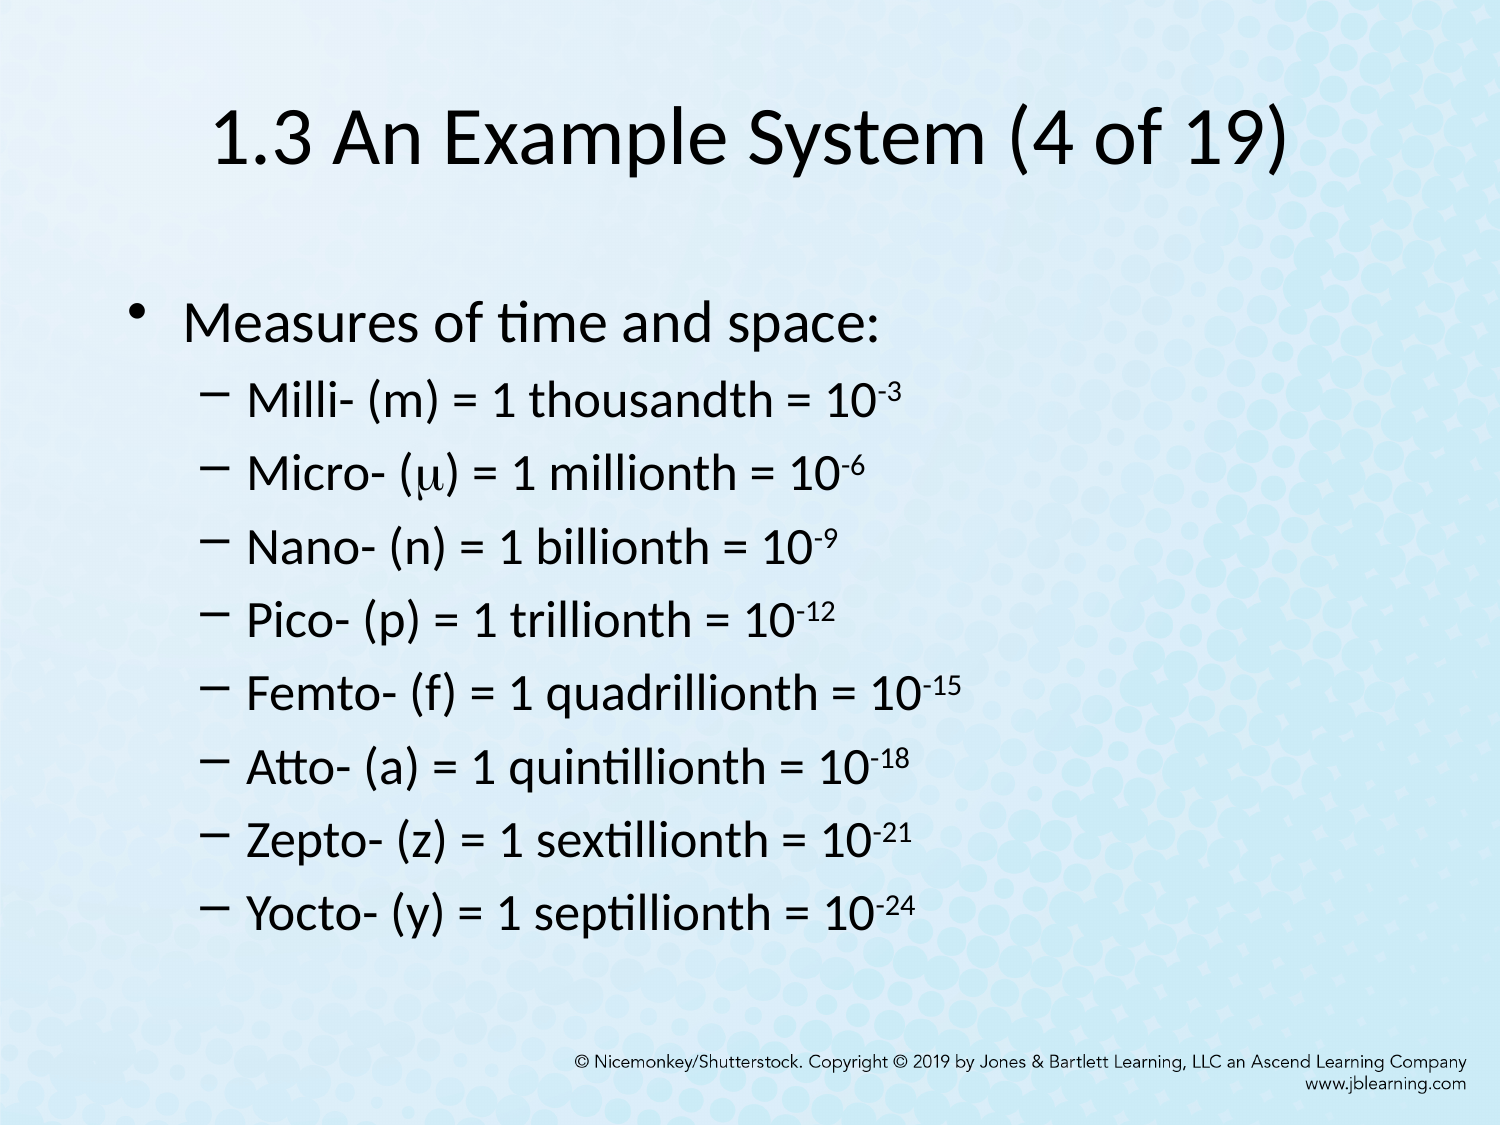

# 1.3 An Example System (4 of 19)
Measures of time and space:
Milli- (m) = 1 thousandth = 10-3
Micro- (μ) = 1 millionth = 10-6
Nano- (n) = 1 billionth = 10-9
Pico- (p) = 1 trillionth = 10-12
Femto- (f) = 1 quadrillionth = 10-15
Atto- (a) = 1 quintillionth = 10-18
Zepto- (z) = 1 sextillionth = 10-21
Yocto- (y) = 1 septillionth = 10-24